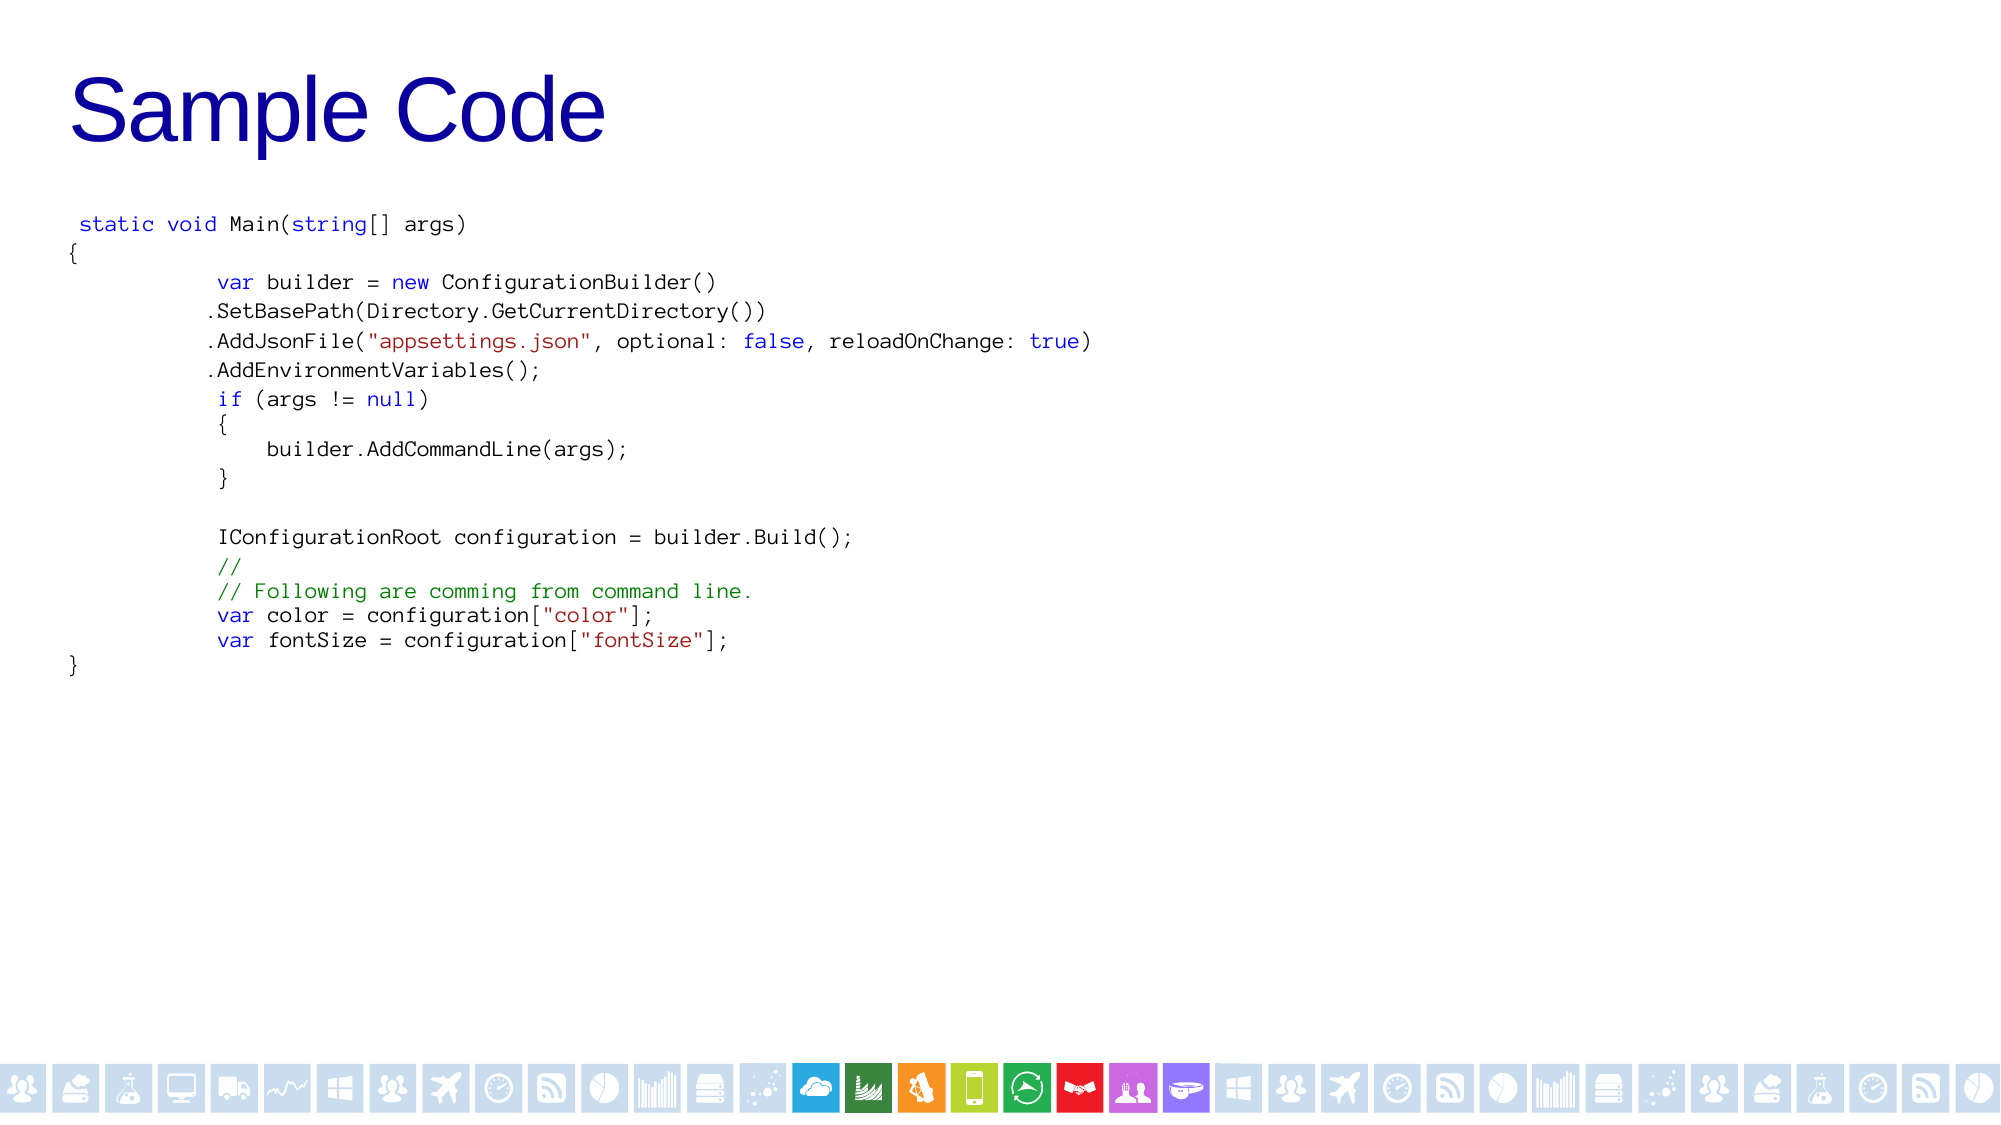

# Sample Code
 static void Main(string[] args)
{
	var builder = new ConfigurationBuilder()
           .SetBasePath(Directory.GetCurrentDirectory())
           .AddJsonFile("appsettings.json", optional: false, reloadOnChange: true)
           .AddEnvironmentVariables();
            if (args != null)
            {
                builder.AddCommandLine(args);
            }

            IConfigurationRoot configuration = builder.Build();
            //
            // Following are comming from command line.
            var color = configuration["color"];
            var fontSize = configuration["fontSize"];
}